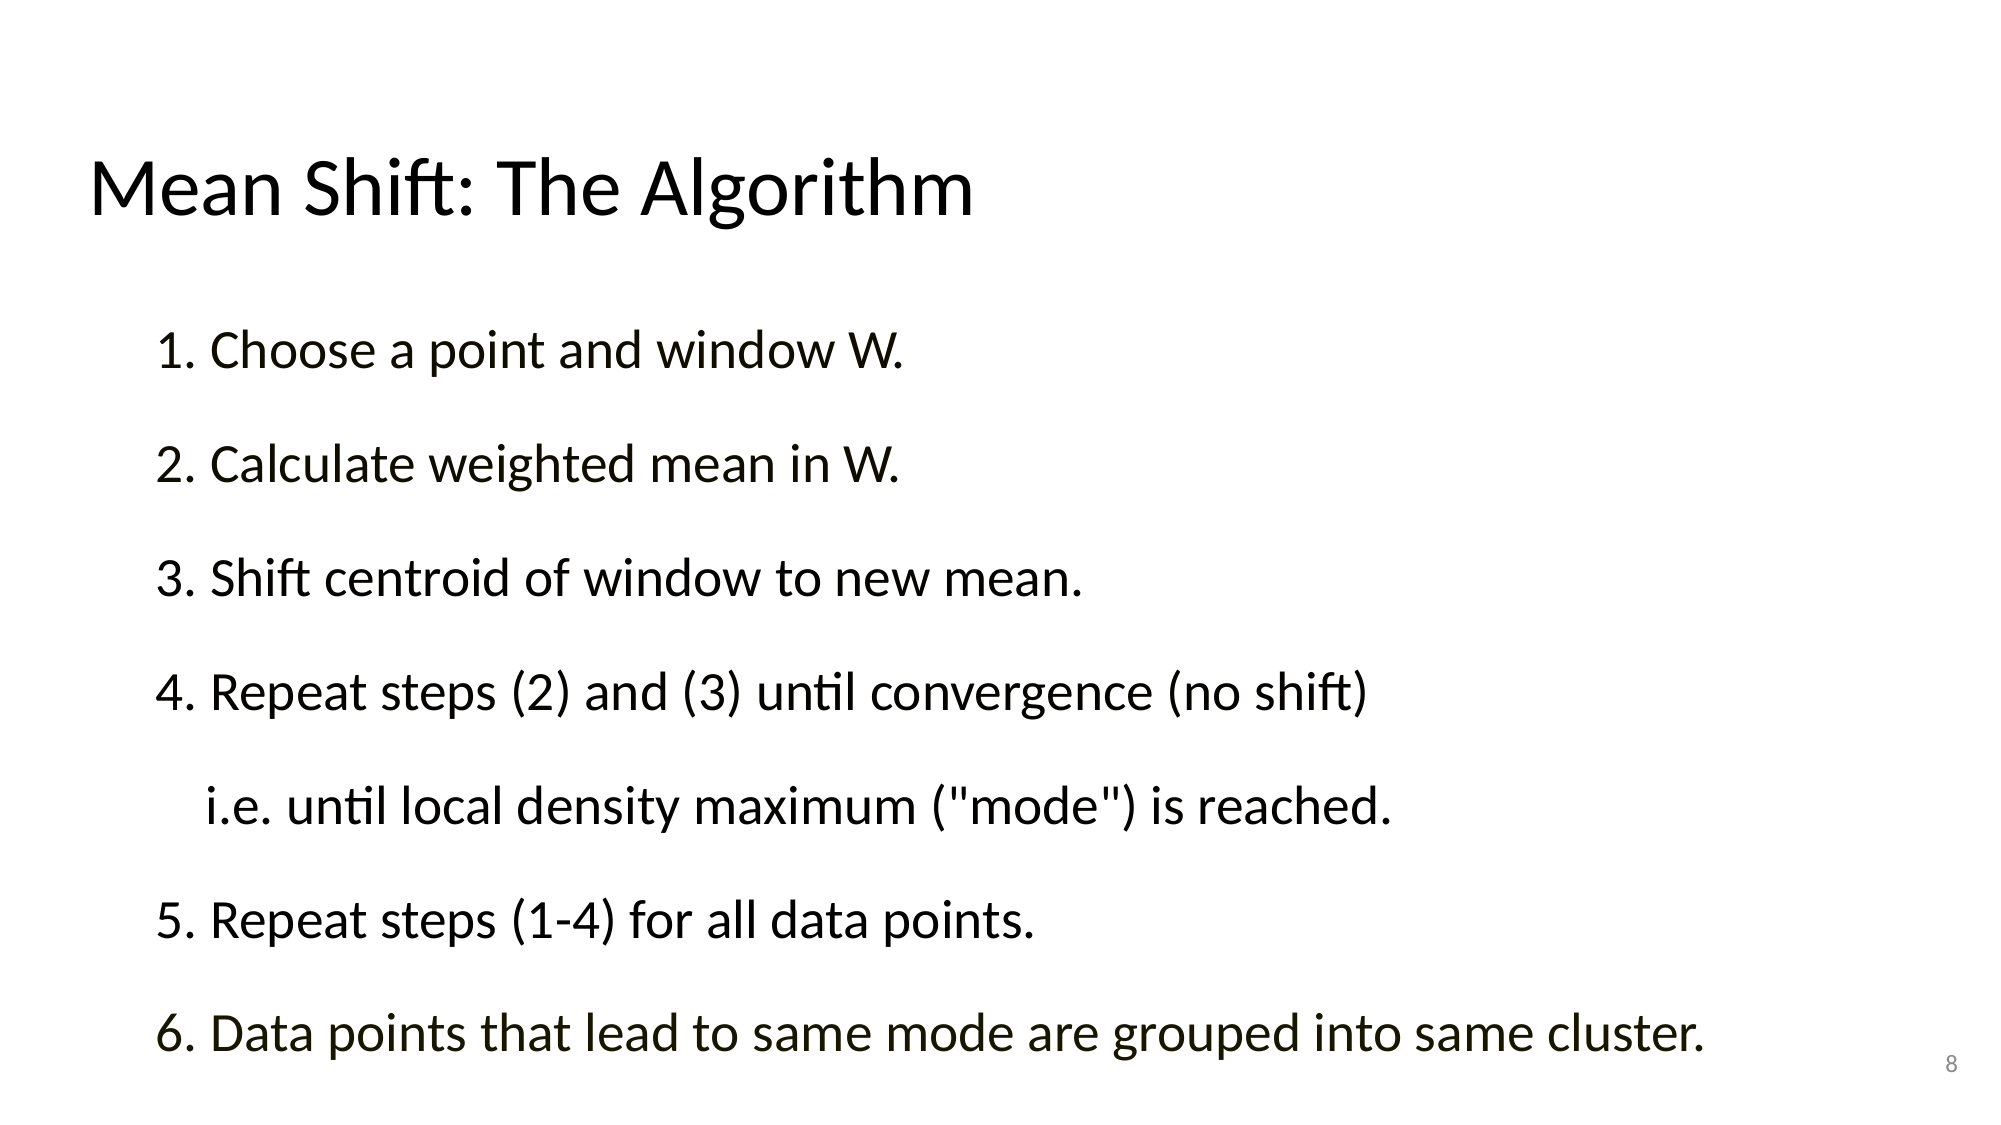

# Mean Shift: The Algorithm
1. Choose a point and window W.
2. Calculate weighted mean in W.
3. Shift centroid of window to new mean.
4. Repeat steps (2) and (3) until convergence (no shift)
    i.e. until local density maximum ("mode") is reached.
5. Repeat steps (1-4) for all data points.
6. Data points that lead to same mode are grouped into same cluster.
8